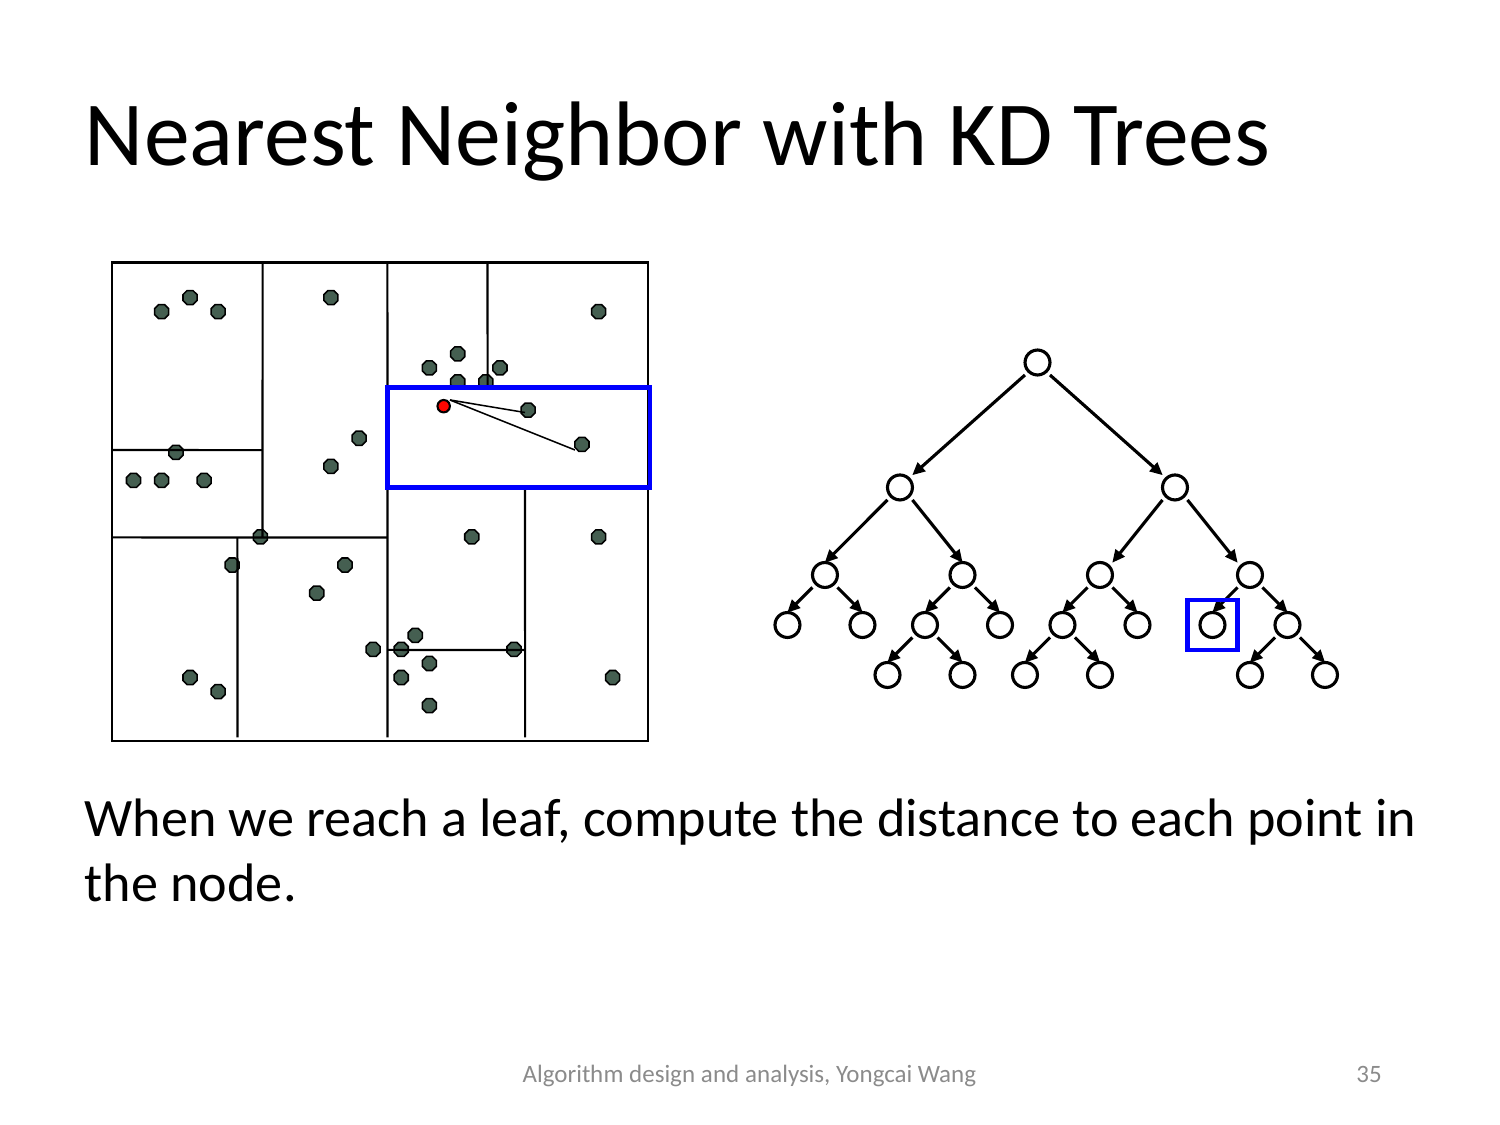

# Nearest Neighbor with KD Trees

When we reach a leaf, compute the distance to each point in the node.
Algorithm design and analysis, Yongcai Wang
35